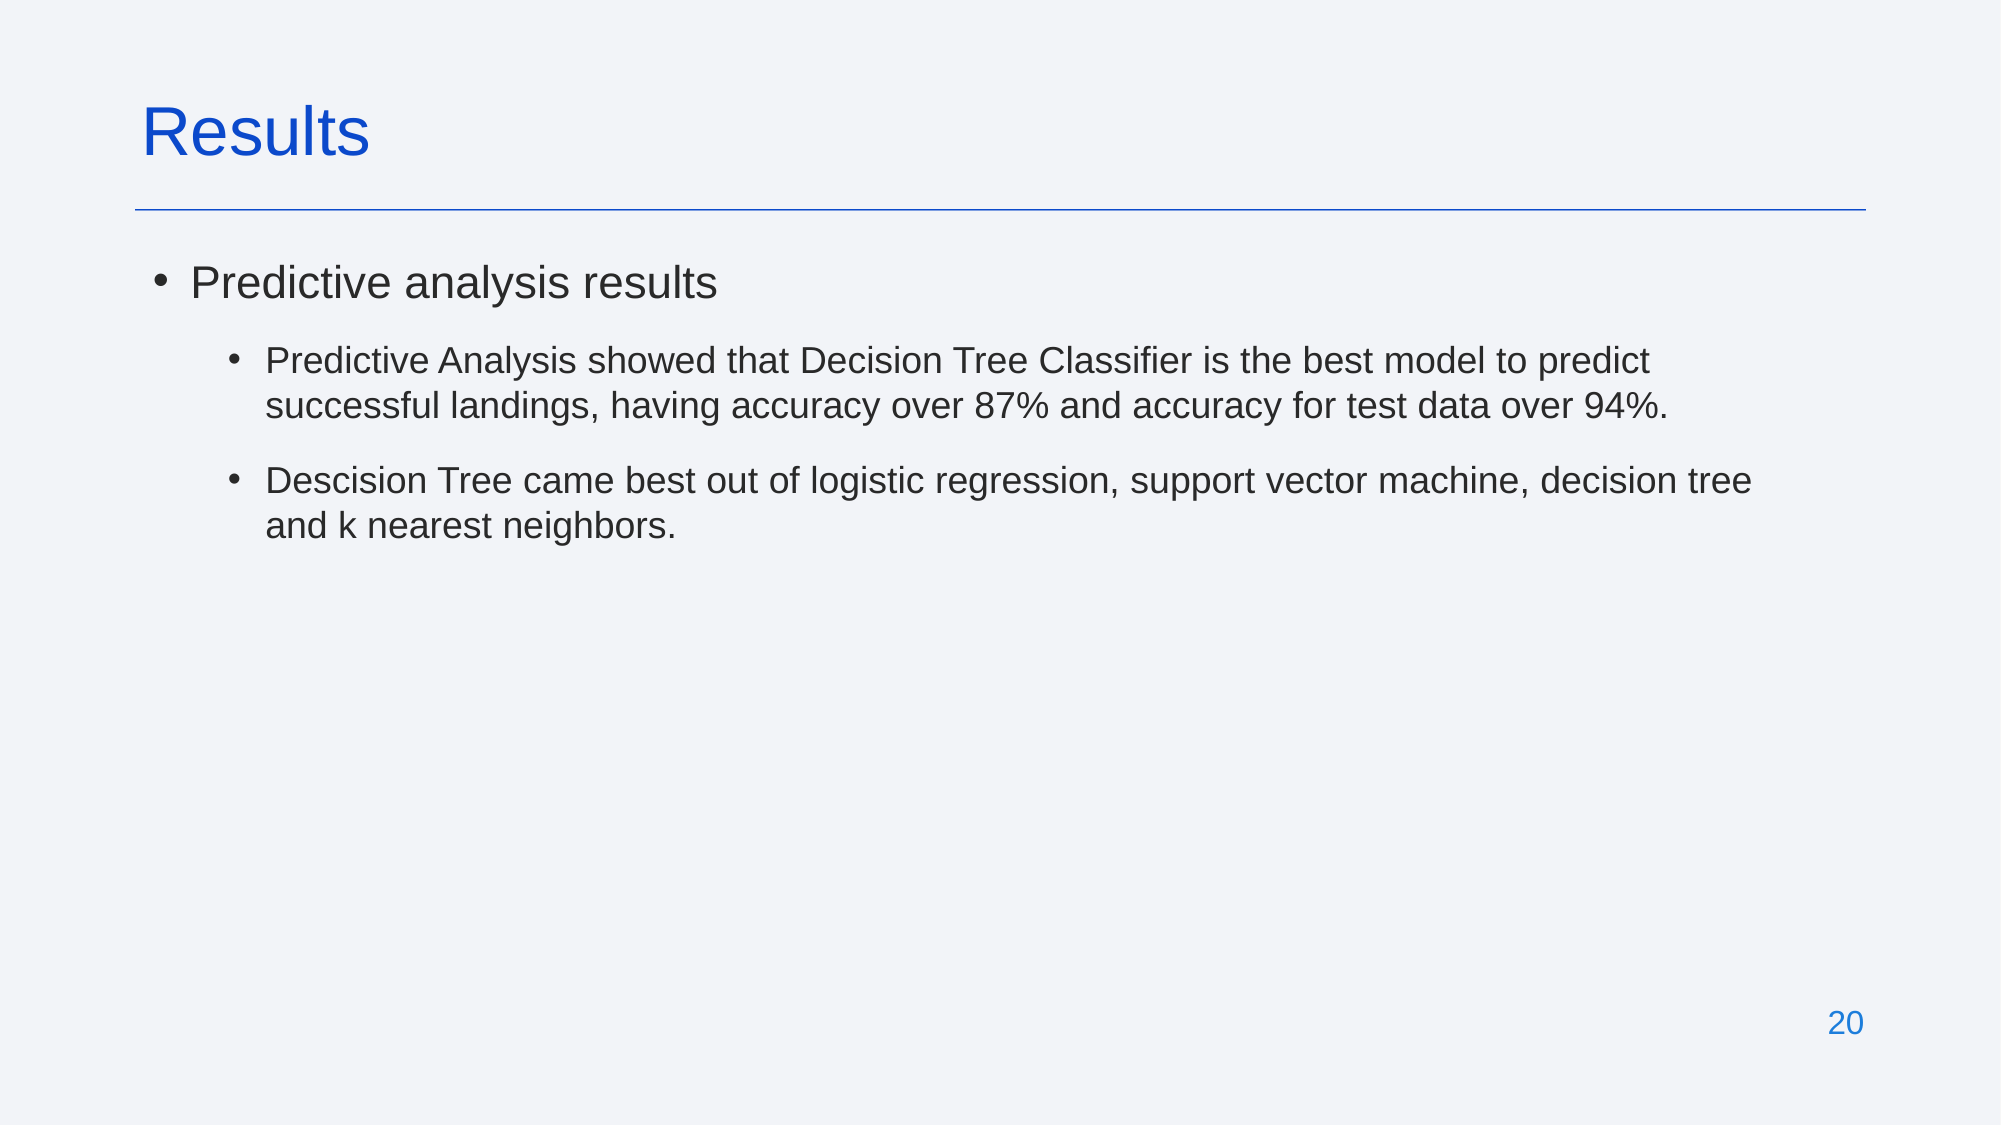

Results
Predictive analysis results
Predictive Analysis showed that Decision Tree Classifier is the best model to predict successful landings, having accuracy over 87% and accuracy for test data over 94%.
Descision Tree came best out of logistic regression, support vector machine, decision tree and k nearest neighbors.

20